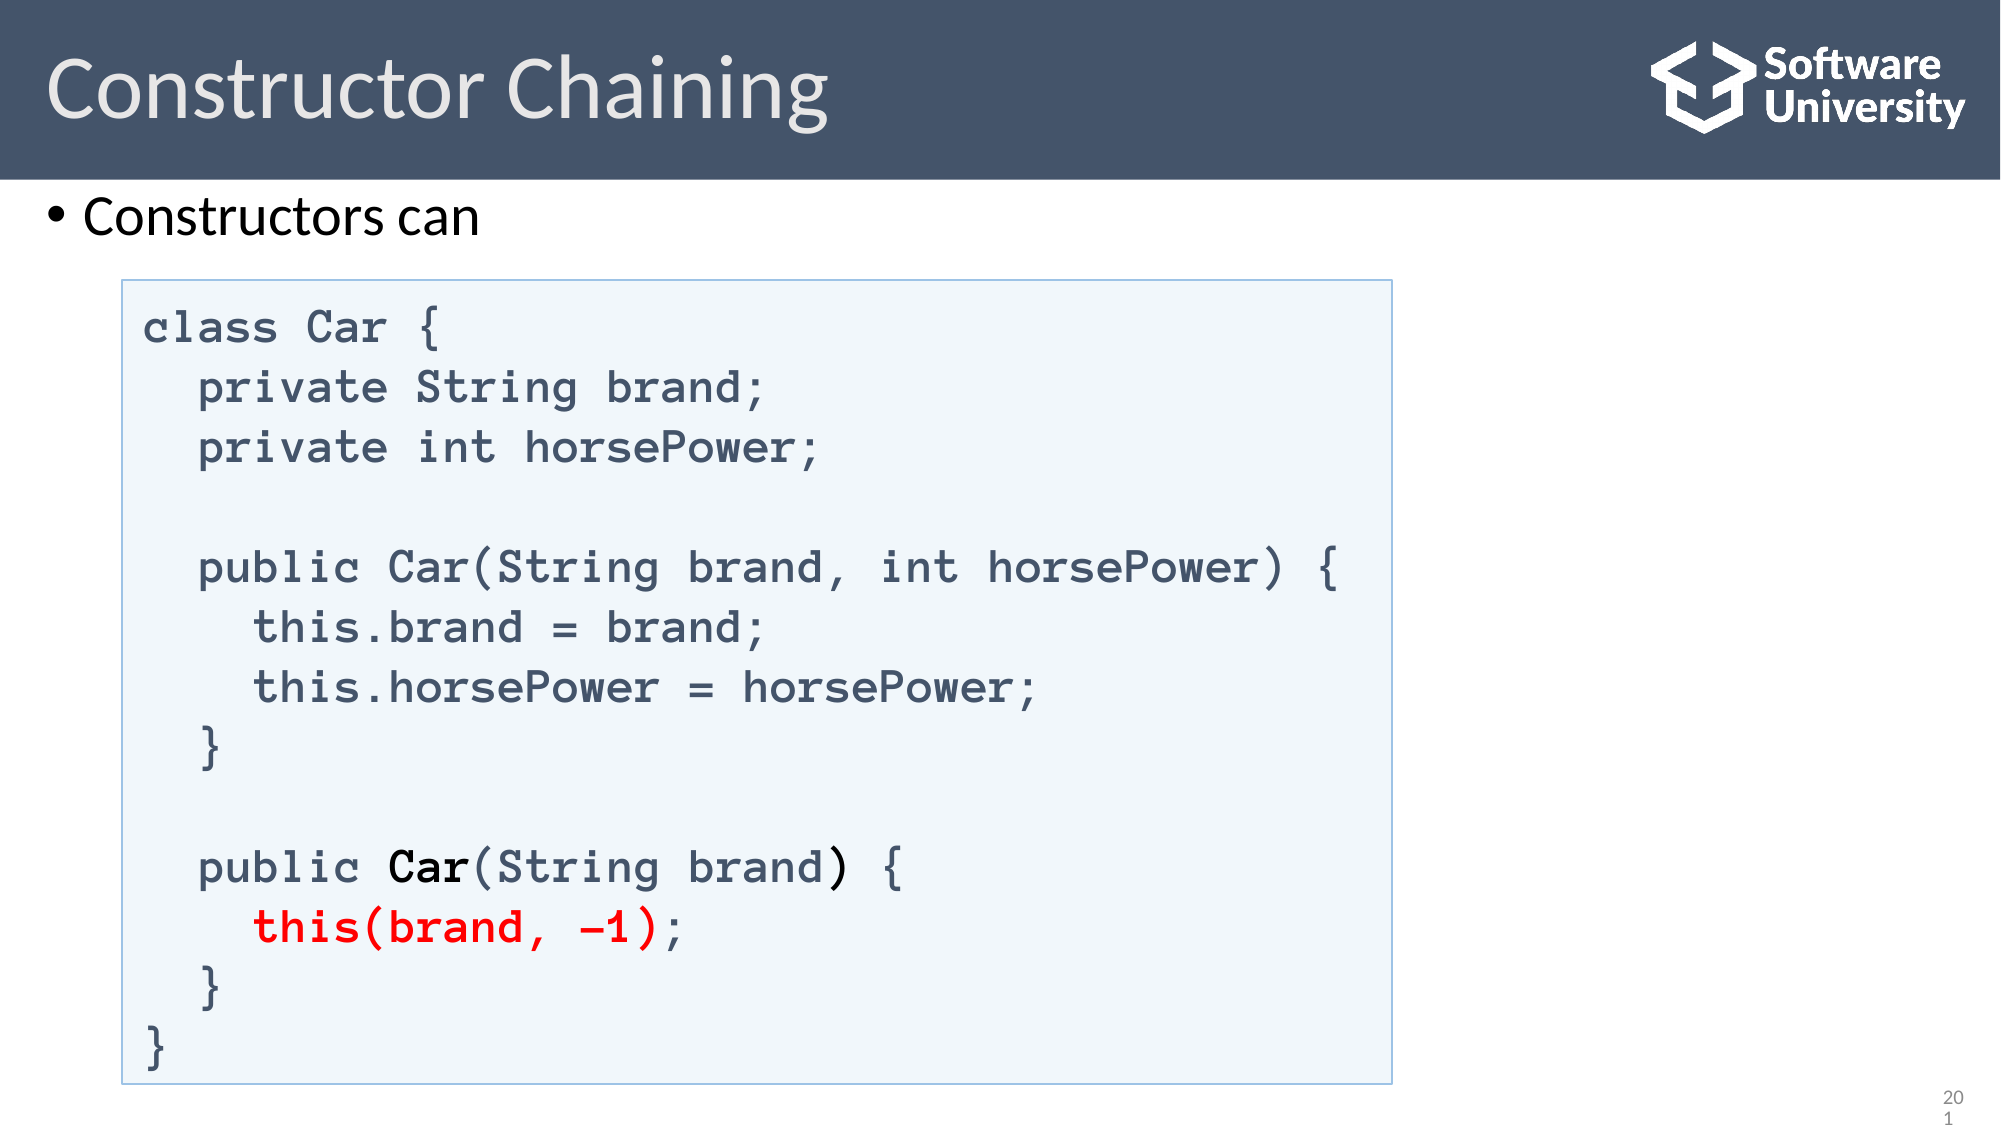

# Constructor Chaining
Constructors can call each other
class Car {
  private String brand;
  private int horsePower;

  public Car(String brand, int horsePower) {
    this.brand = brand;
    this.horsePower = horsePower;
  }

  public Car(String brand) {
    this(brand, -1);
  }
}
201